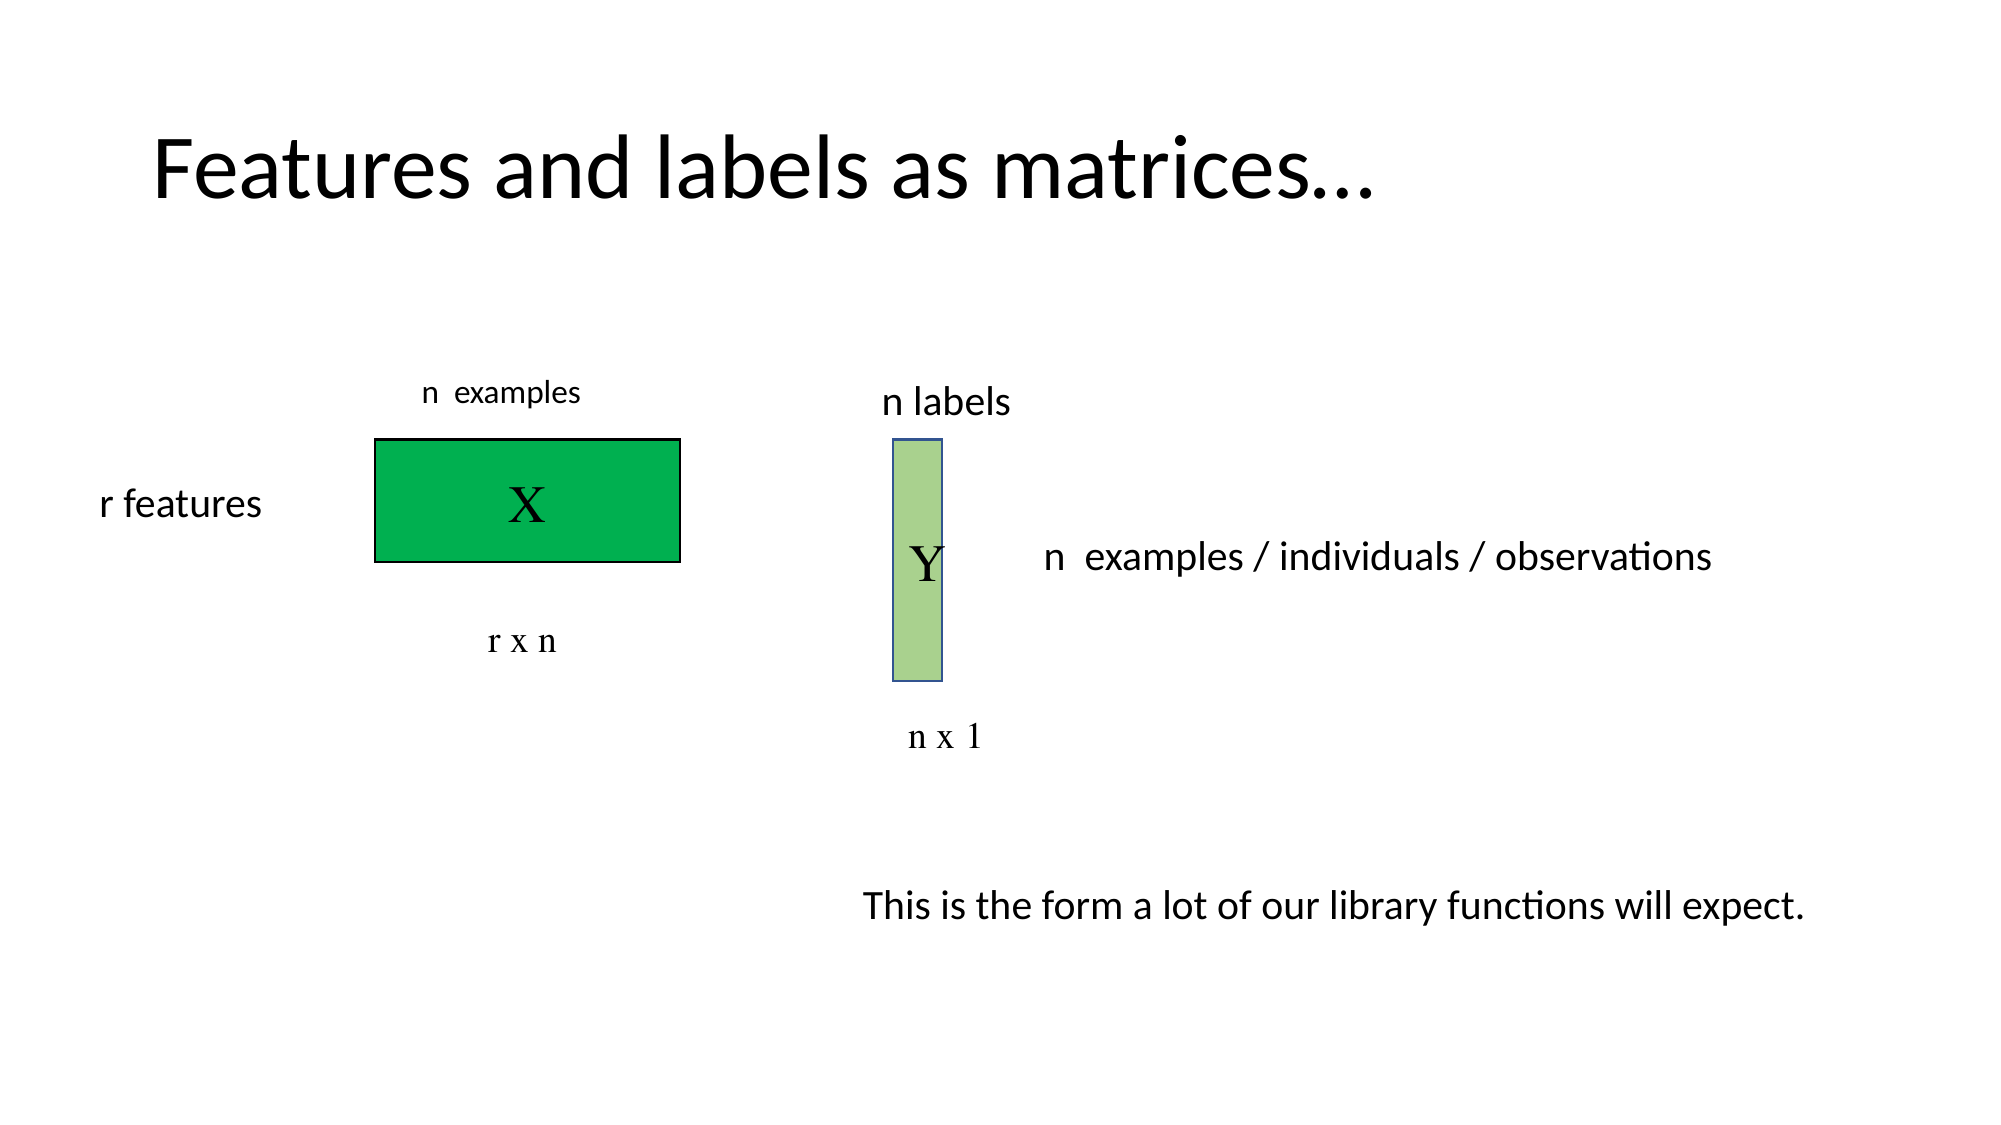

# Features and labels as matrices…
n  examples
n labels
X
Y
r features
n  examples / individuals / observations
r x n
n x 1
This is the form a lot of our library functions will expect.